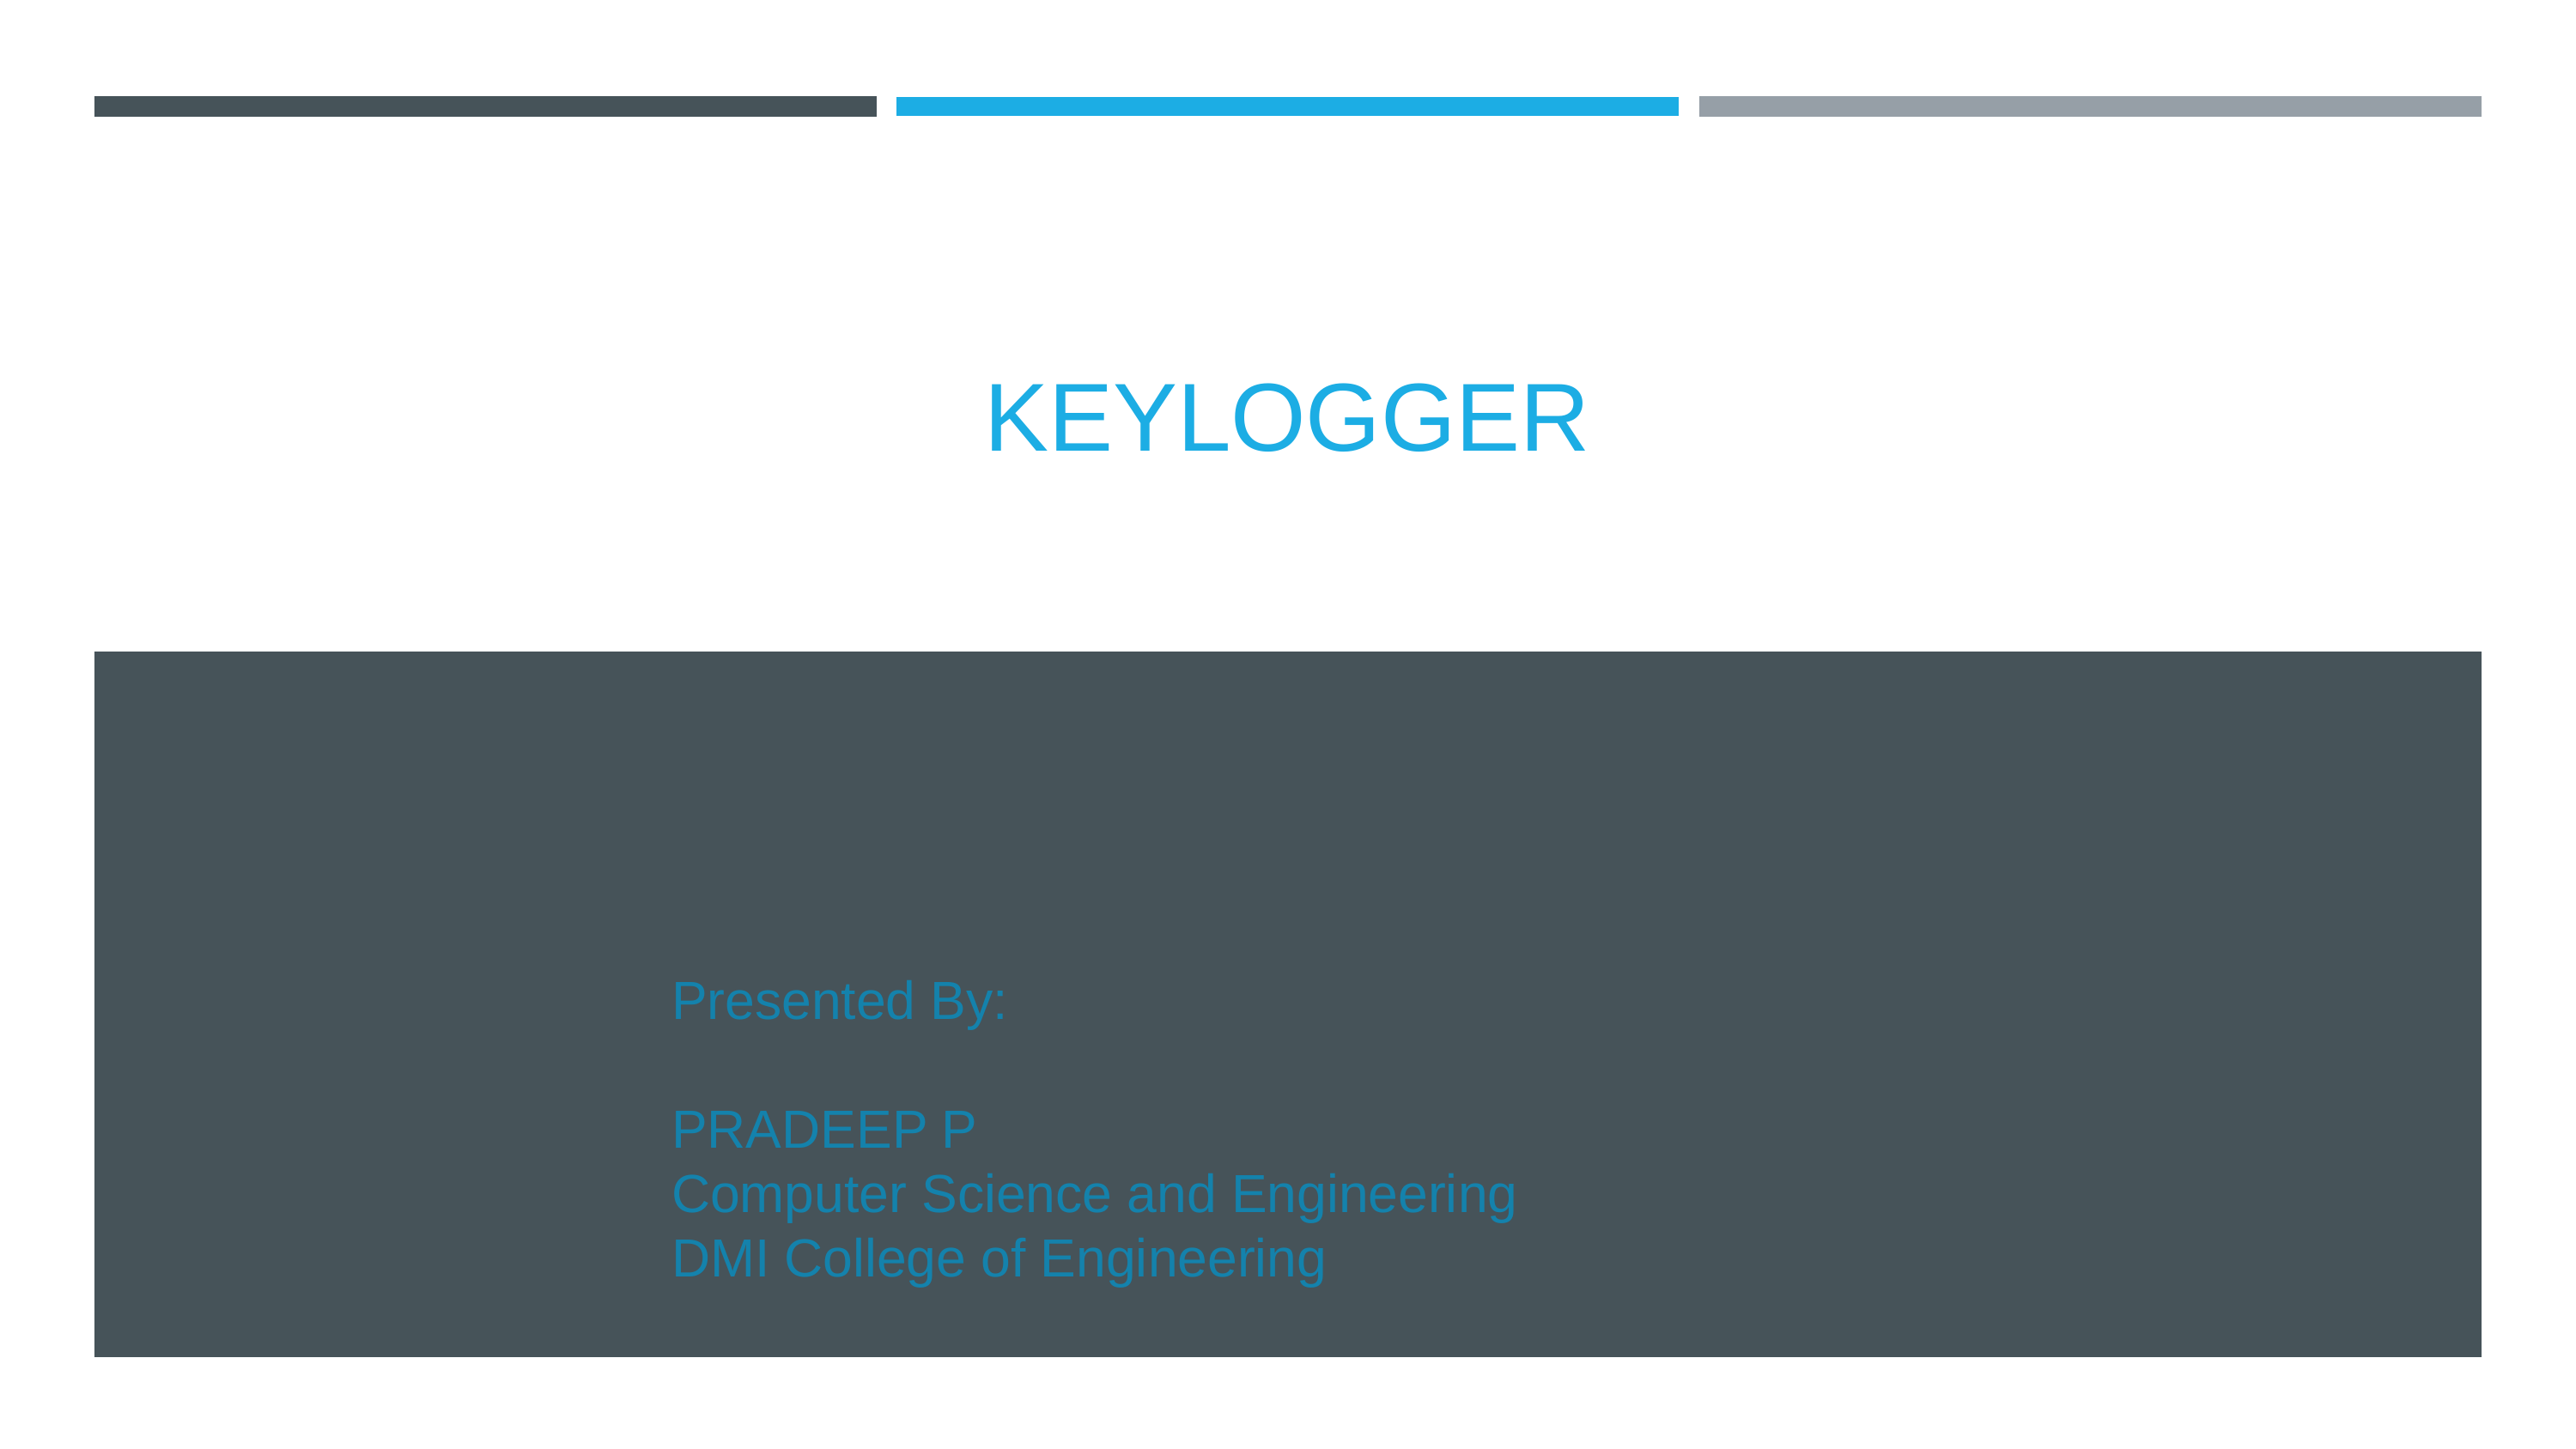

KEYLOGGER

Presented By:

PRADEEP P
Computer Science and Engineering
DMI College of Engineering